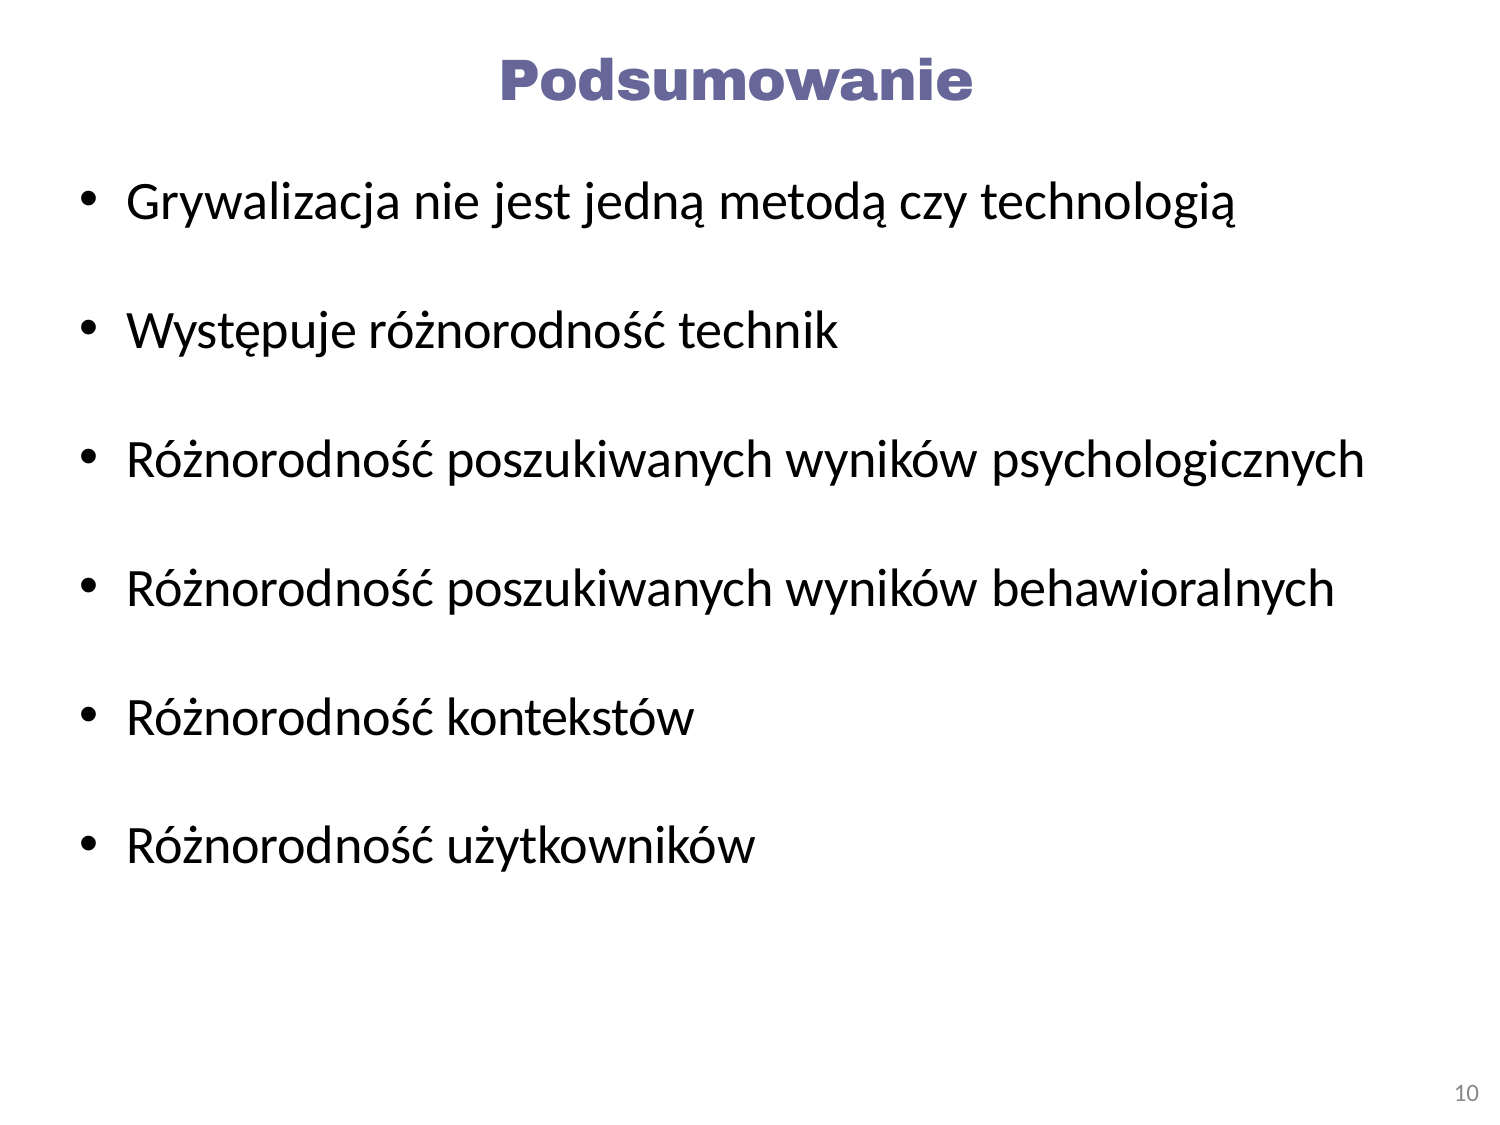

# Podsumowanie
Grywalizacja nie jest jedną metodą czy technologią

Występuje różnorodność technik

Różnorodność poszukiwanych wyników psychologicznych

Różnorodność poszukiwanych wyników behawioralnych

Różnorodność kontekstów

Różnorodność użytkowników
10